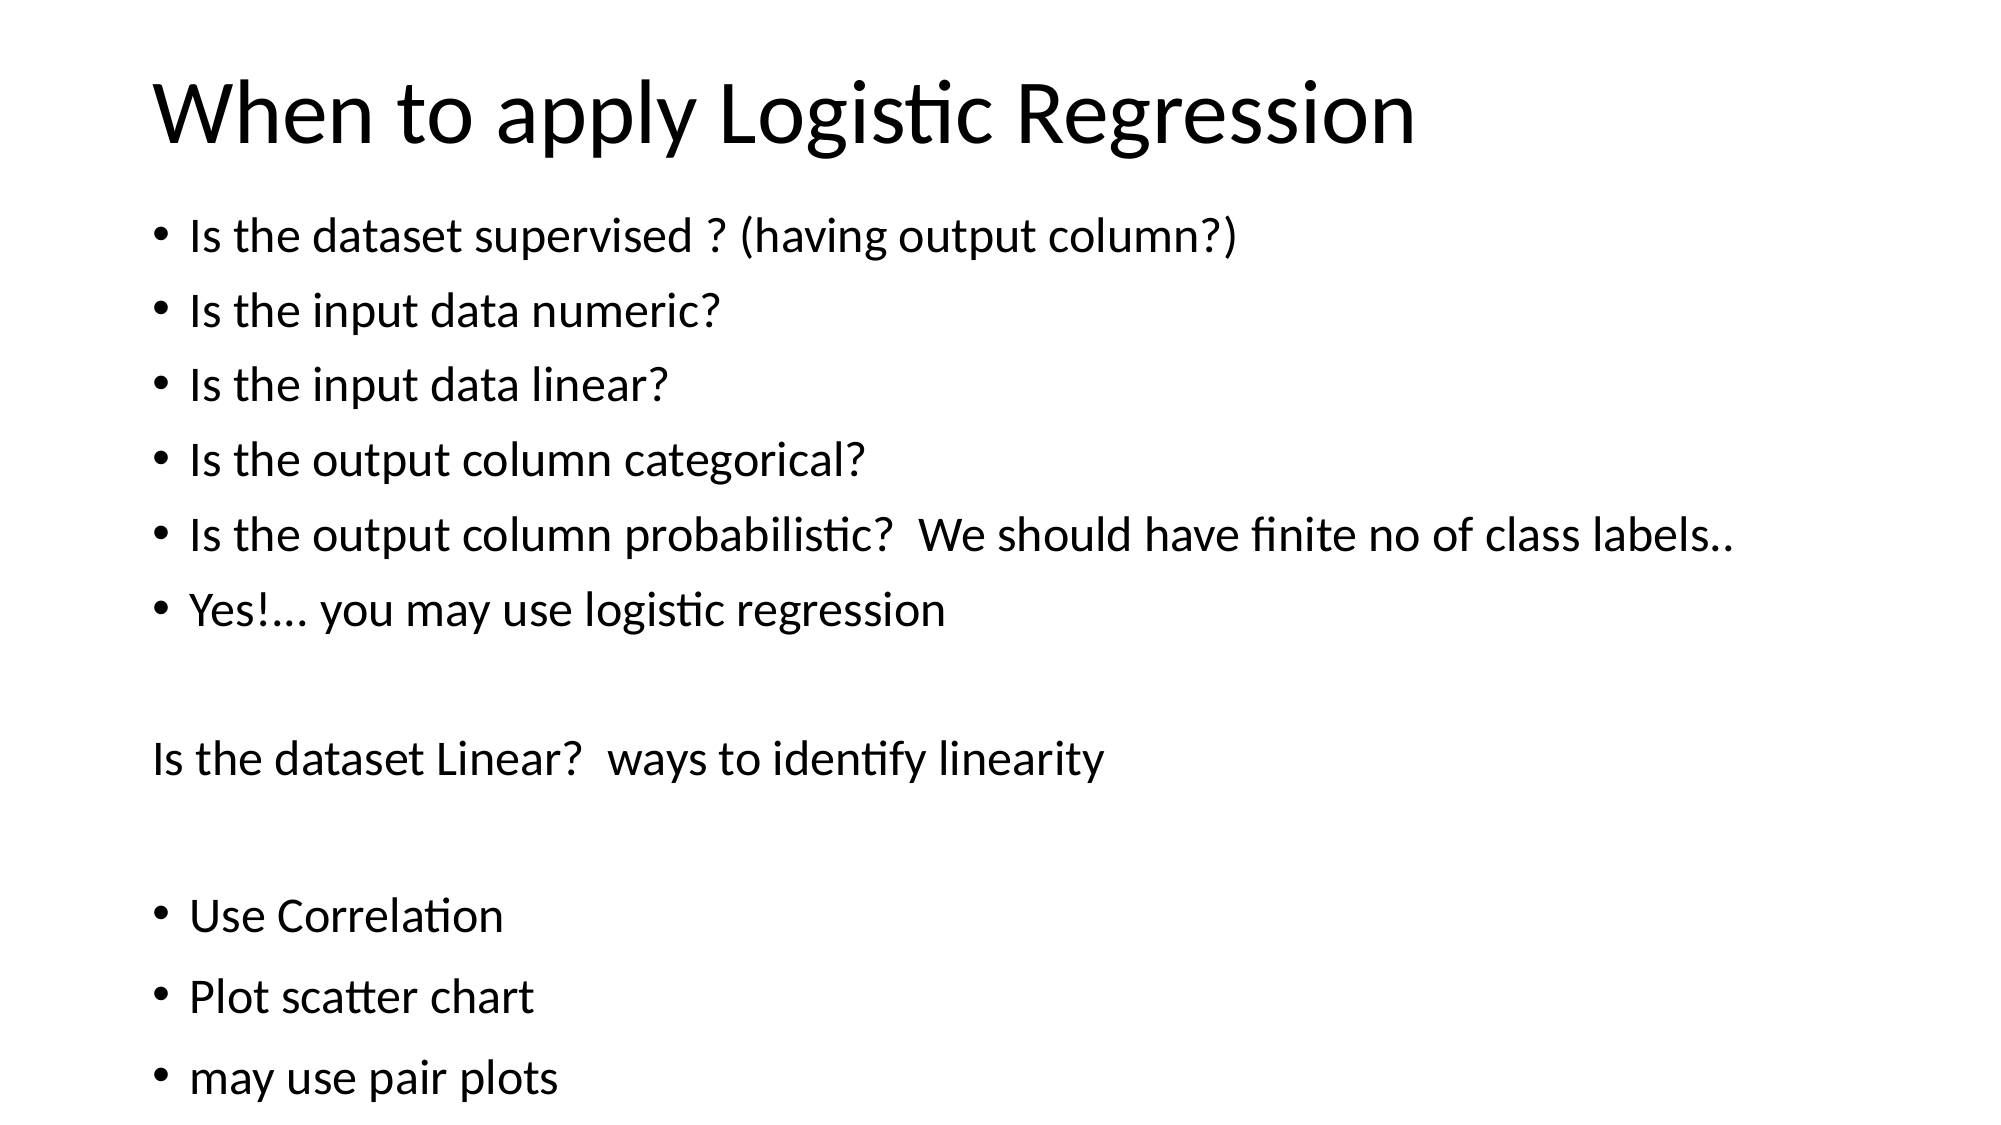

# When to apply Logistic Regression
Is the dataset supervised ? (having output column?)
Is the input data numeric?
Is the input data linear?
Is the output column categorical?
Is the output column probabilistic?  We should have finite no of class labels..
Yes!... you may use logistic regression

Is the dataset Linear?  ways to identify linearity

Use Correlation
Plot scatter chart
may use pair plots